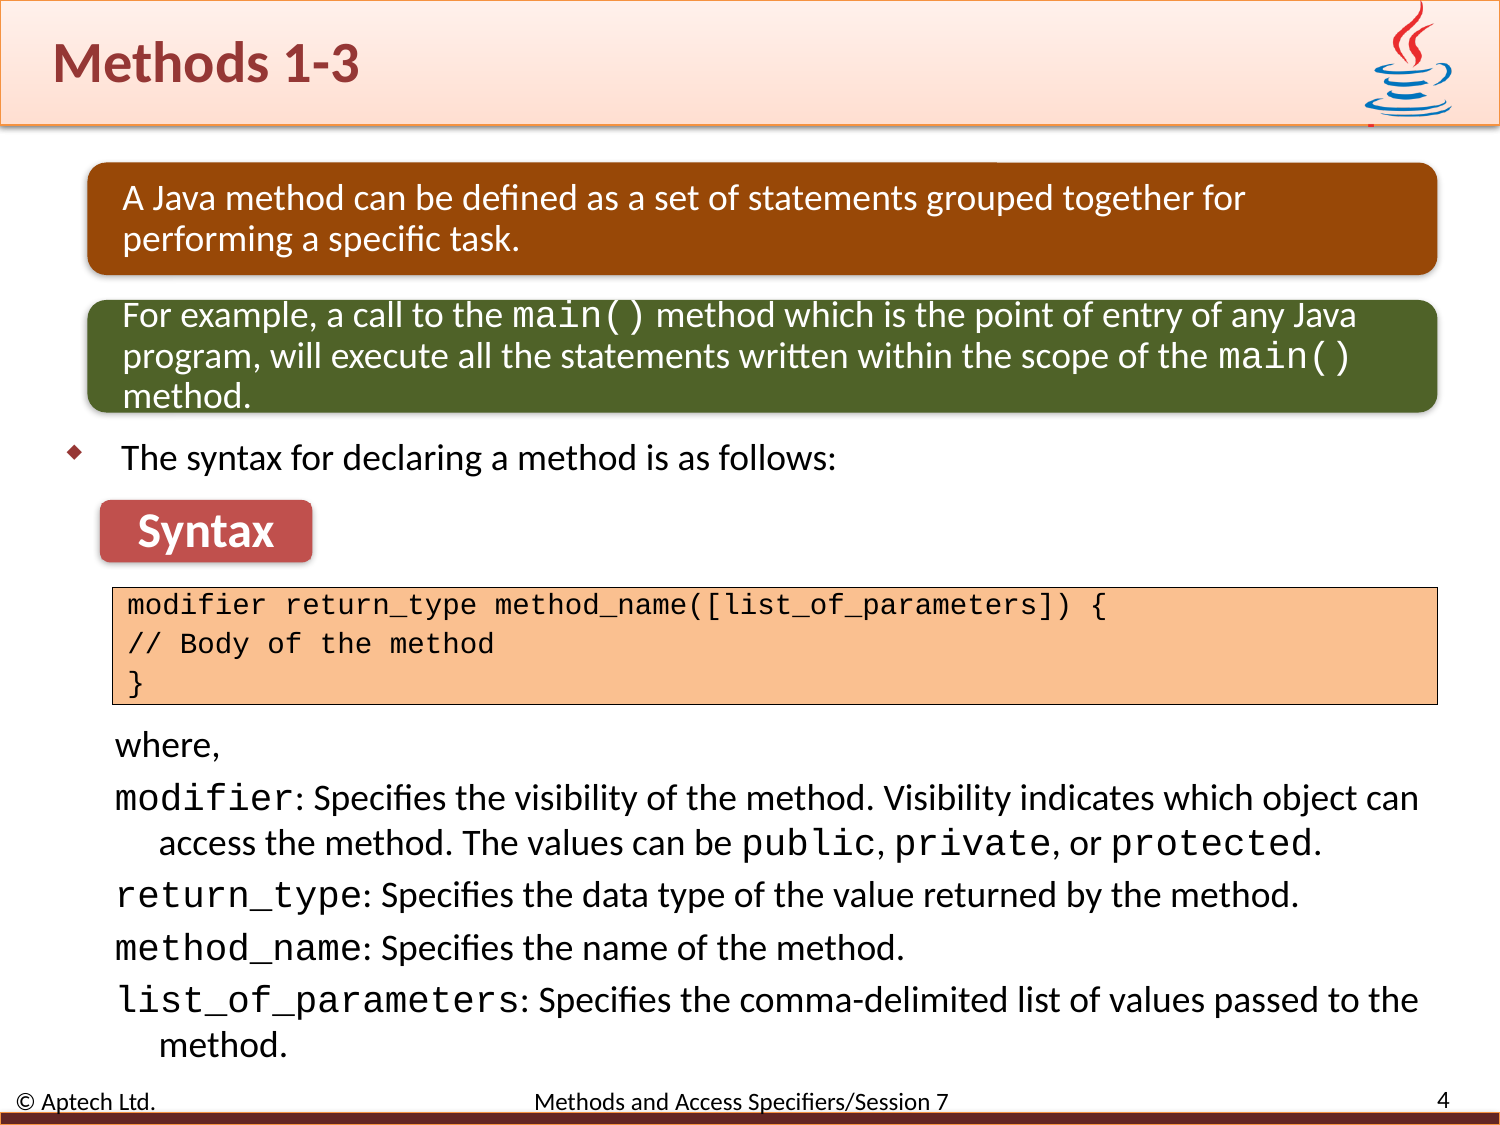

# Methods 1-3

A Java method can be defined as a set of statements grouped together for performing a specific task.

For example, a call to the main() method which is the point of entry of any Java program, will execute all the statements written within the scope of the main() method.
The syntax for declaring a method is as follows:

Syntax
modifier return_type method_name([list_of_parameters]) {
// Body of the method
}
where,
modifier: Specifies the visibility of the method. Visibility indicates which object can access the method. The values can be public, private, or protected.
return_type: Specifies the data type of the value returned by the method.
method_name: Specifies the name of the method.
list_of_parameters: Specifies the comma-delimited list of values passed to the method.

4
© Aptech Ltd.                                                                  Methods and Access Specifiers/Session 7